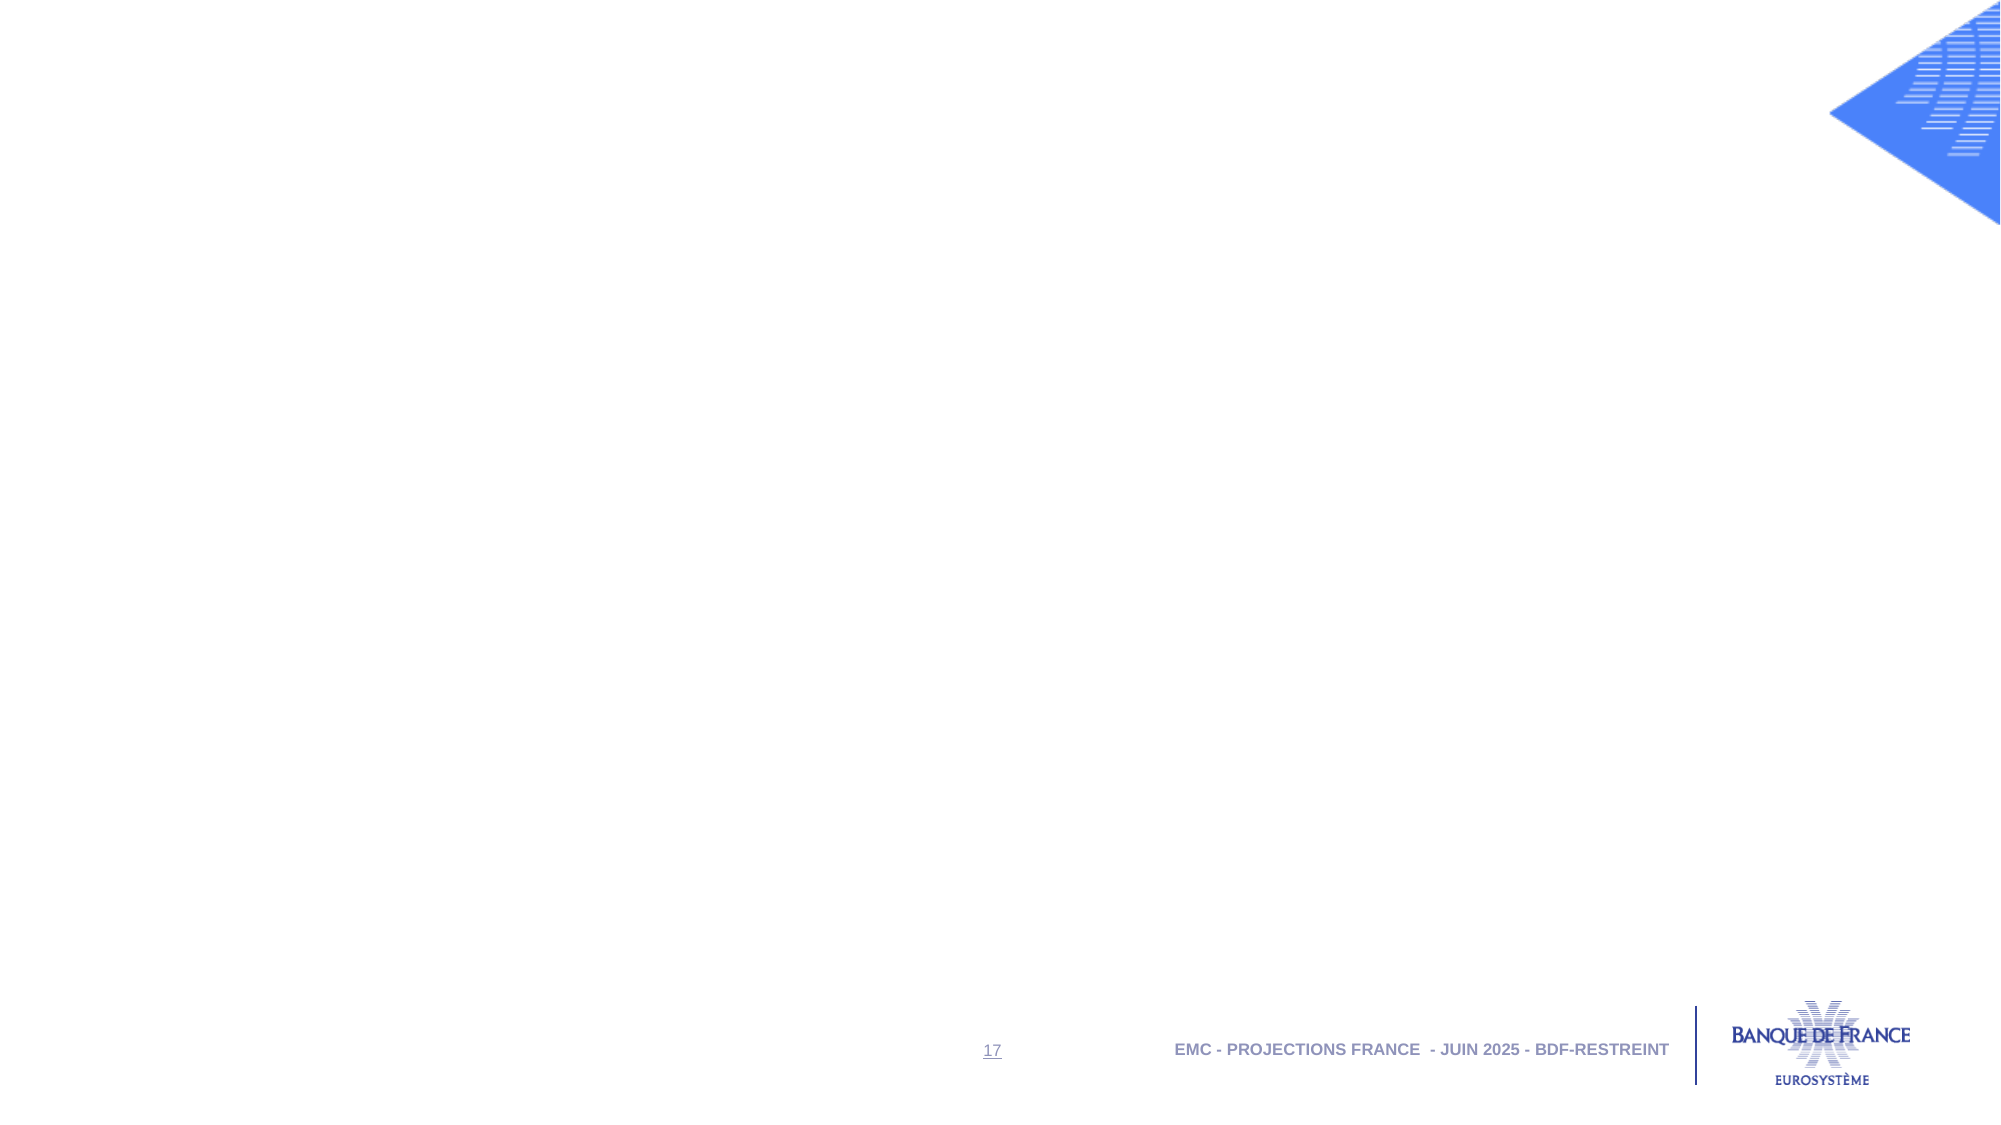

EMC - Projections France  - juin 2025 - BDF-RESTREINT
17